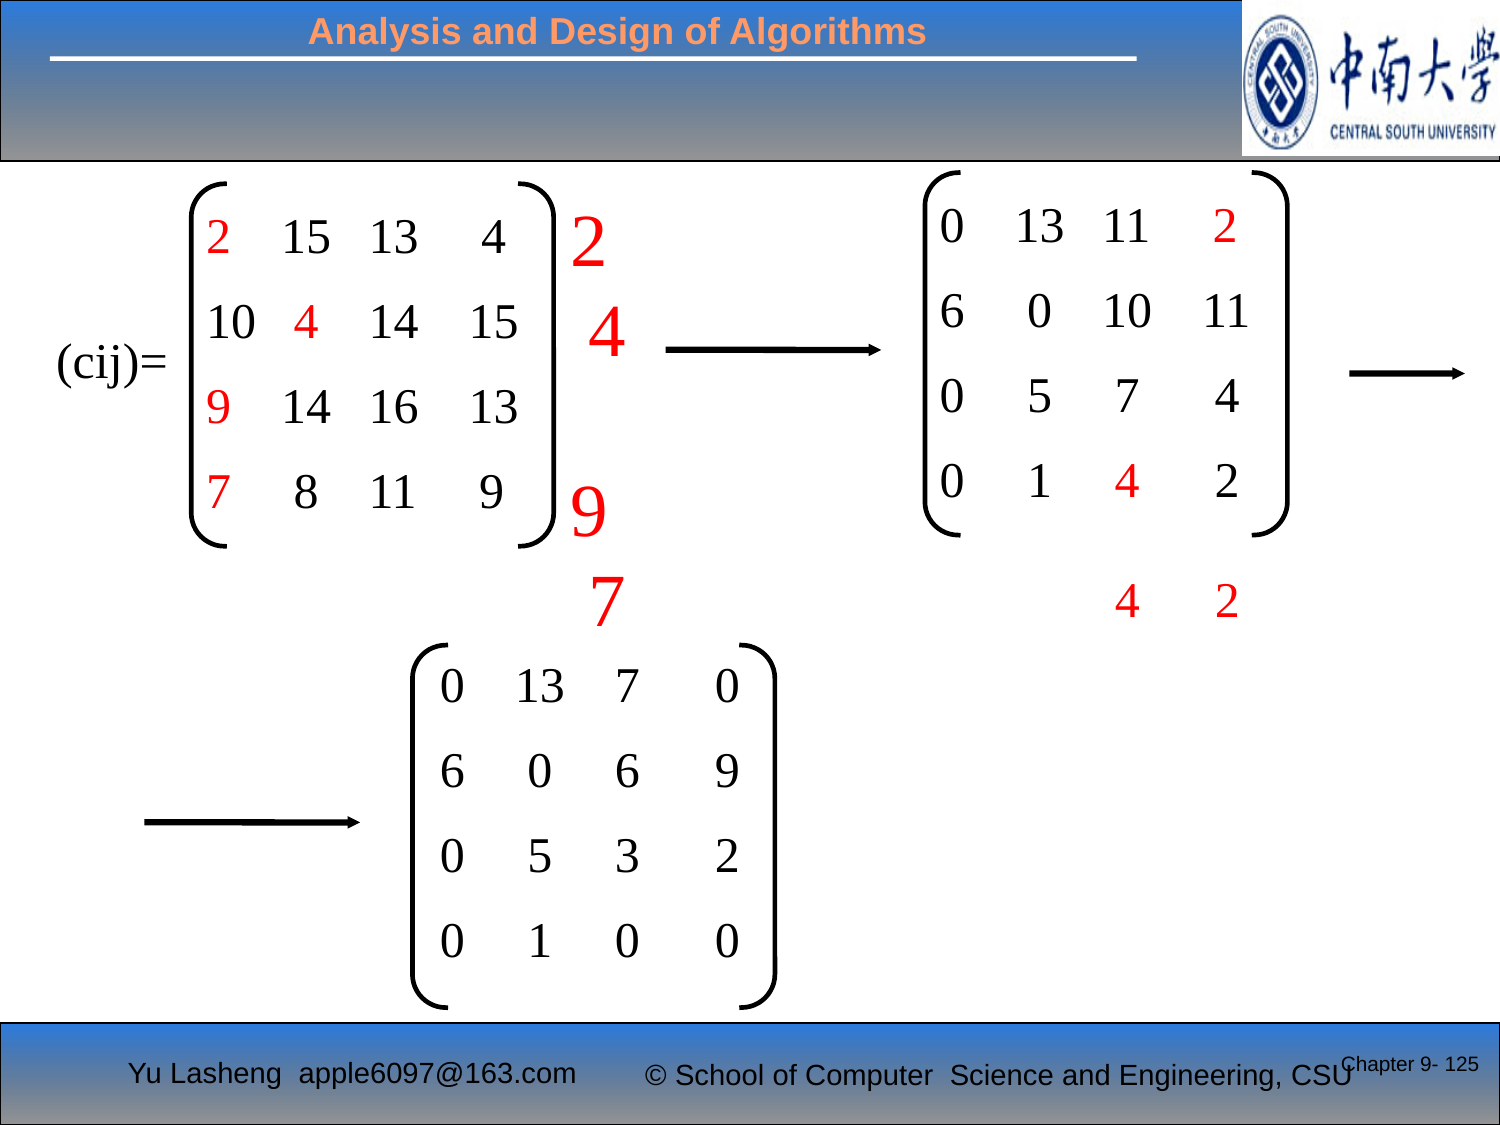

2   4   9   7
0    13   11     2
6     0    10    11
0     5     7      4
0     1     4      2
2    15   13     4
 4    14    15
9    14   16    13
7     8    11     9
(cij)=

4      2

0    13    7      0
6     0     6      9
0     5     3      2
0     1     0      0

Chapter 9- 125